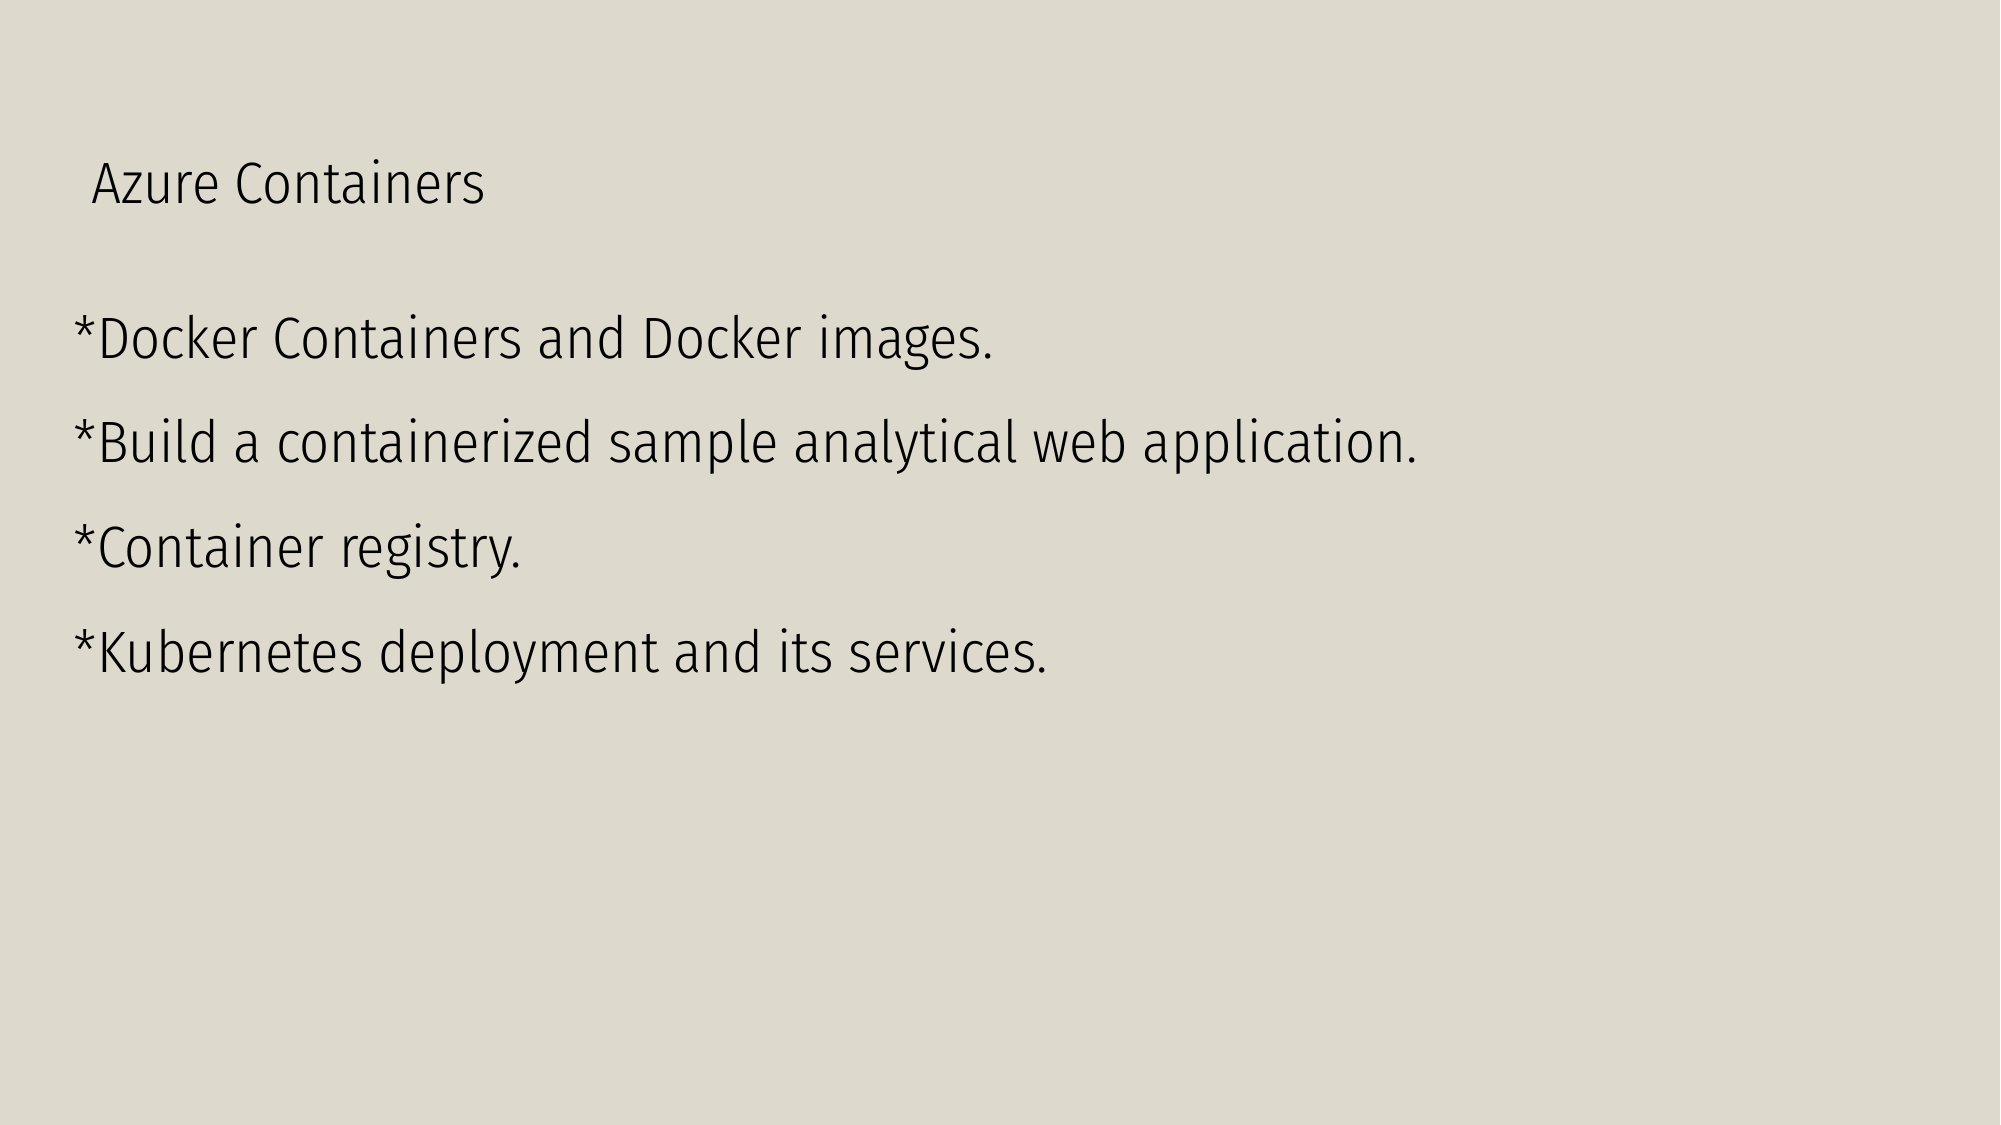

Azure Containers
*Docker Containers and Docker images.
*Build a containerized sample analytical web application.
*Container registry.
*Kubernetes deployment and its services.